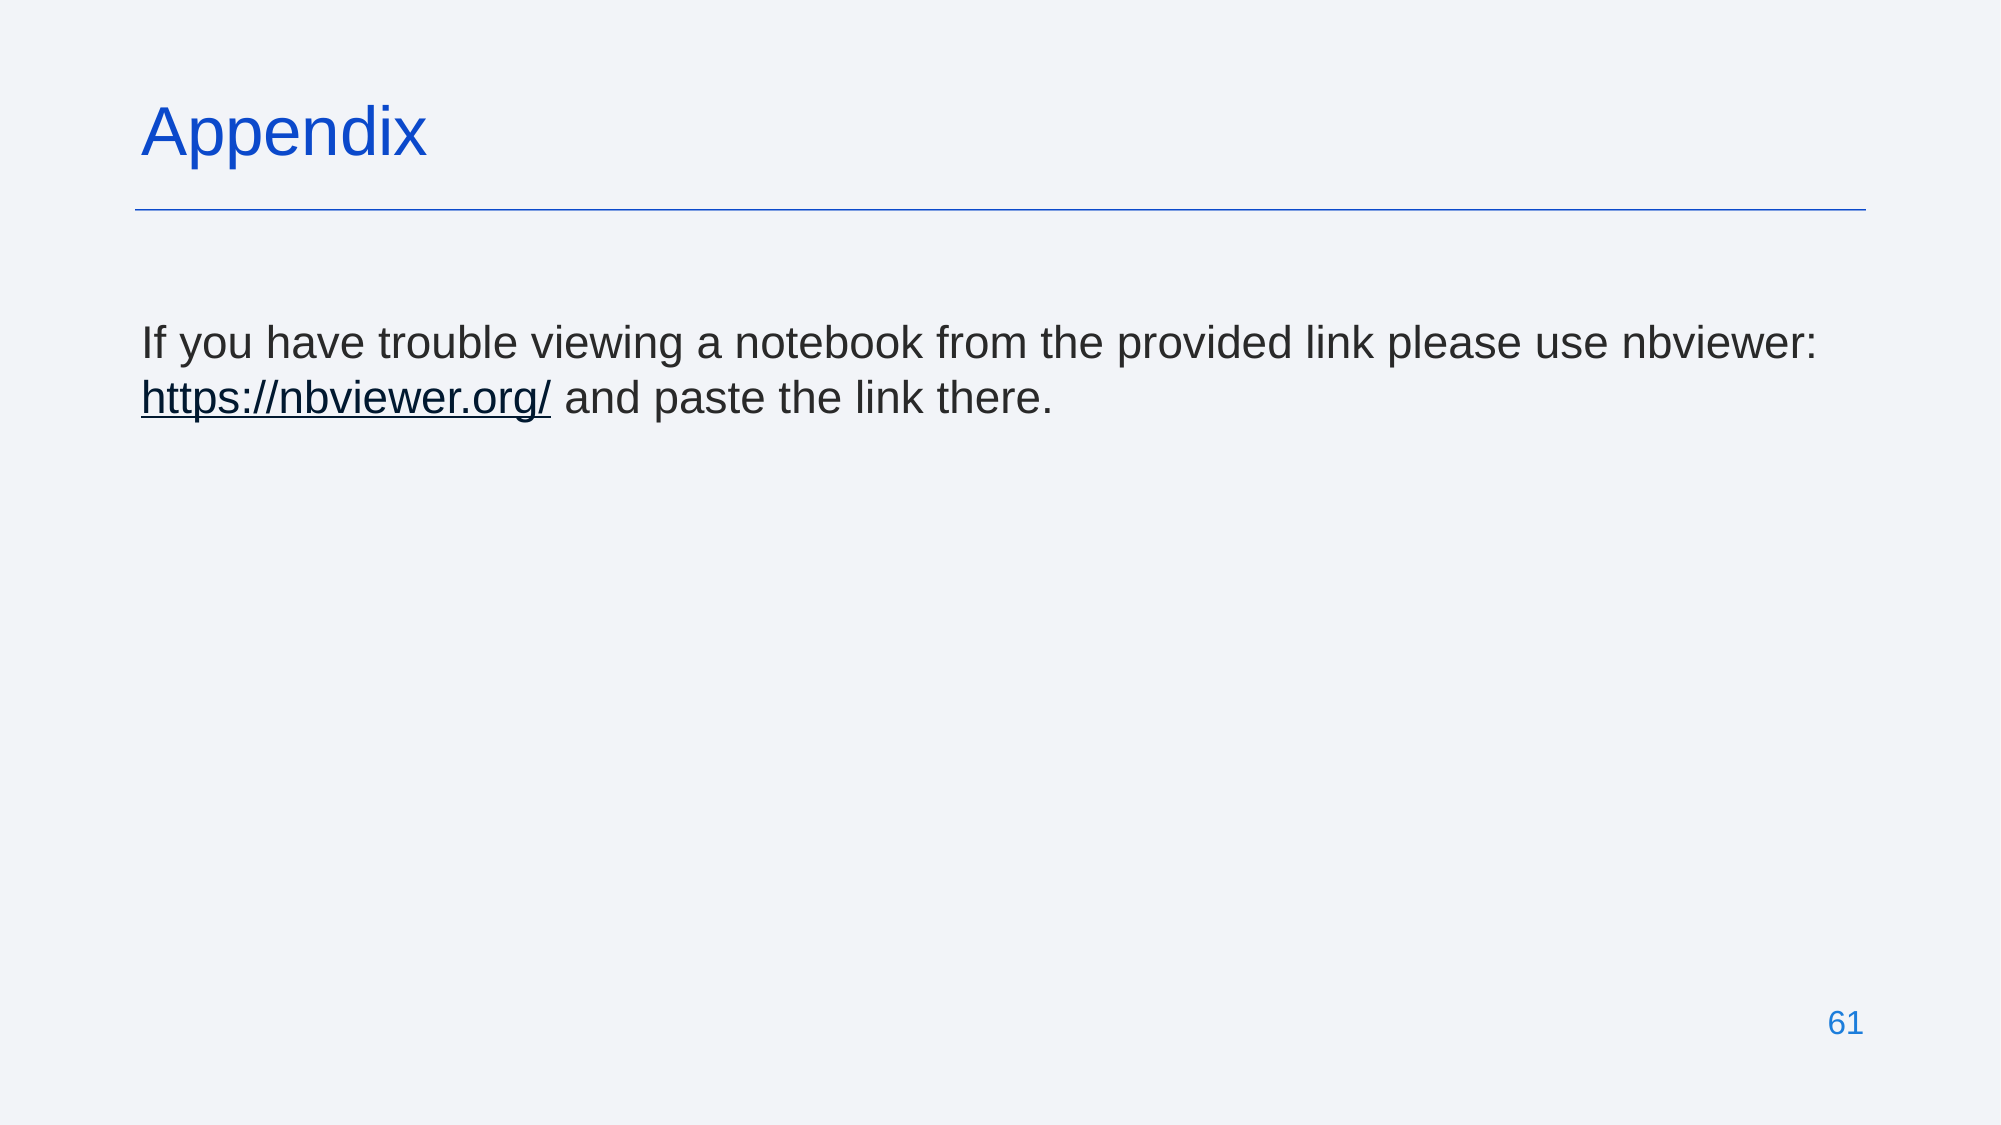

Appendix
If you have trouble viewing a notebook from the provided link please use nbviewer: https://nbviewer.org/ and paste the link there.
61